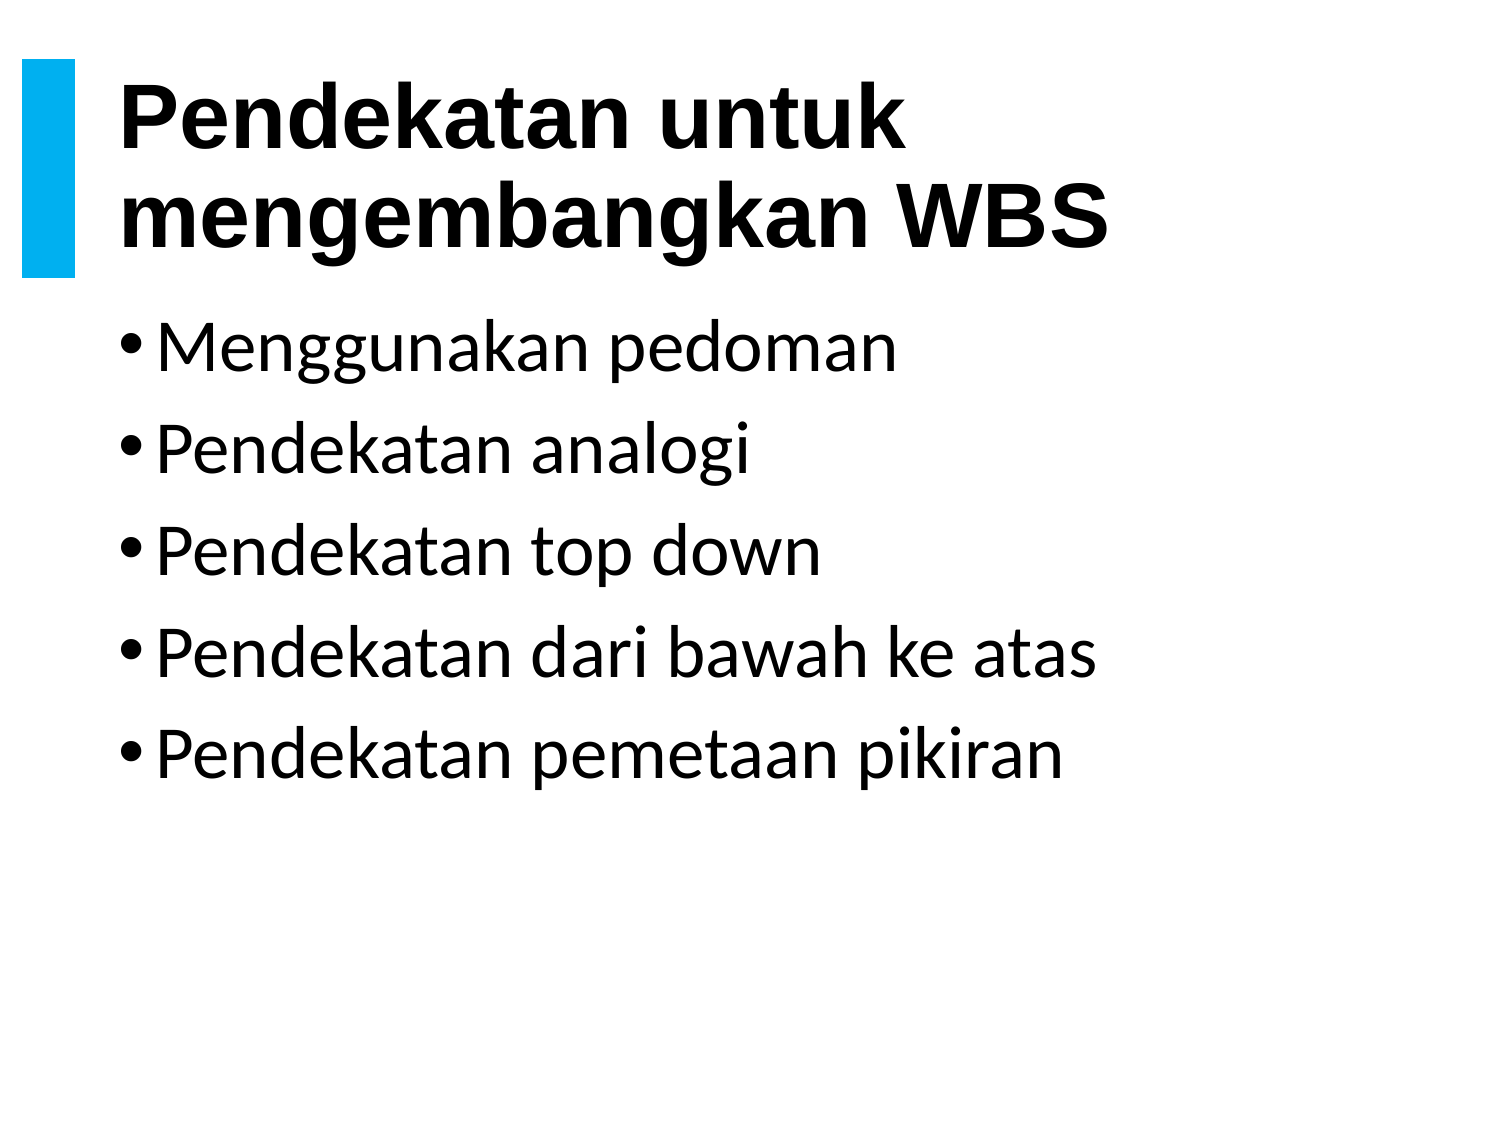

# Pendekatan untuk mengembangkan WBS
Menggunakan pedoman
Pendekatan analogi
Pendekatan top down
Pendekatan dari bawah ke atas
Pendekatan pemetaan pikiran